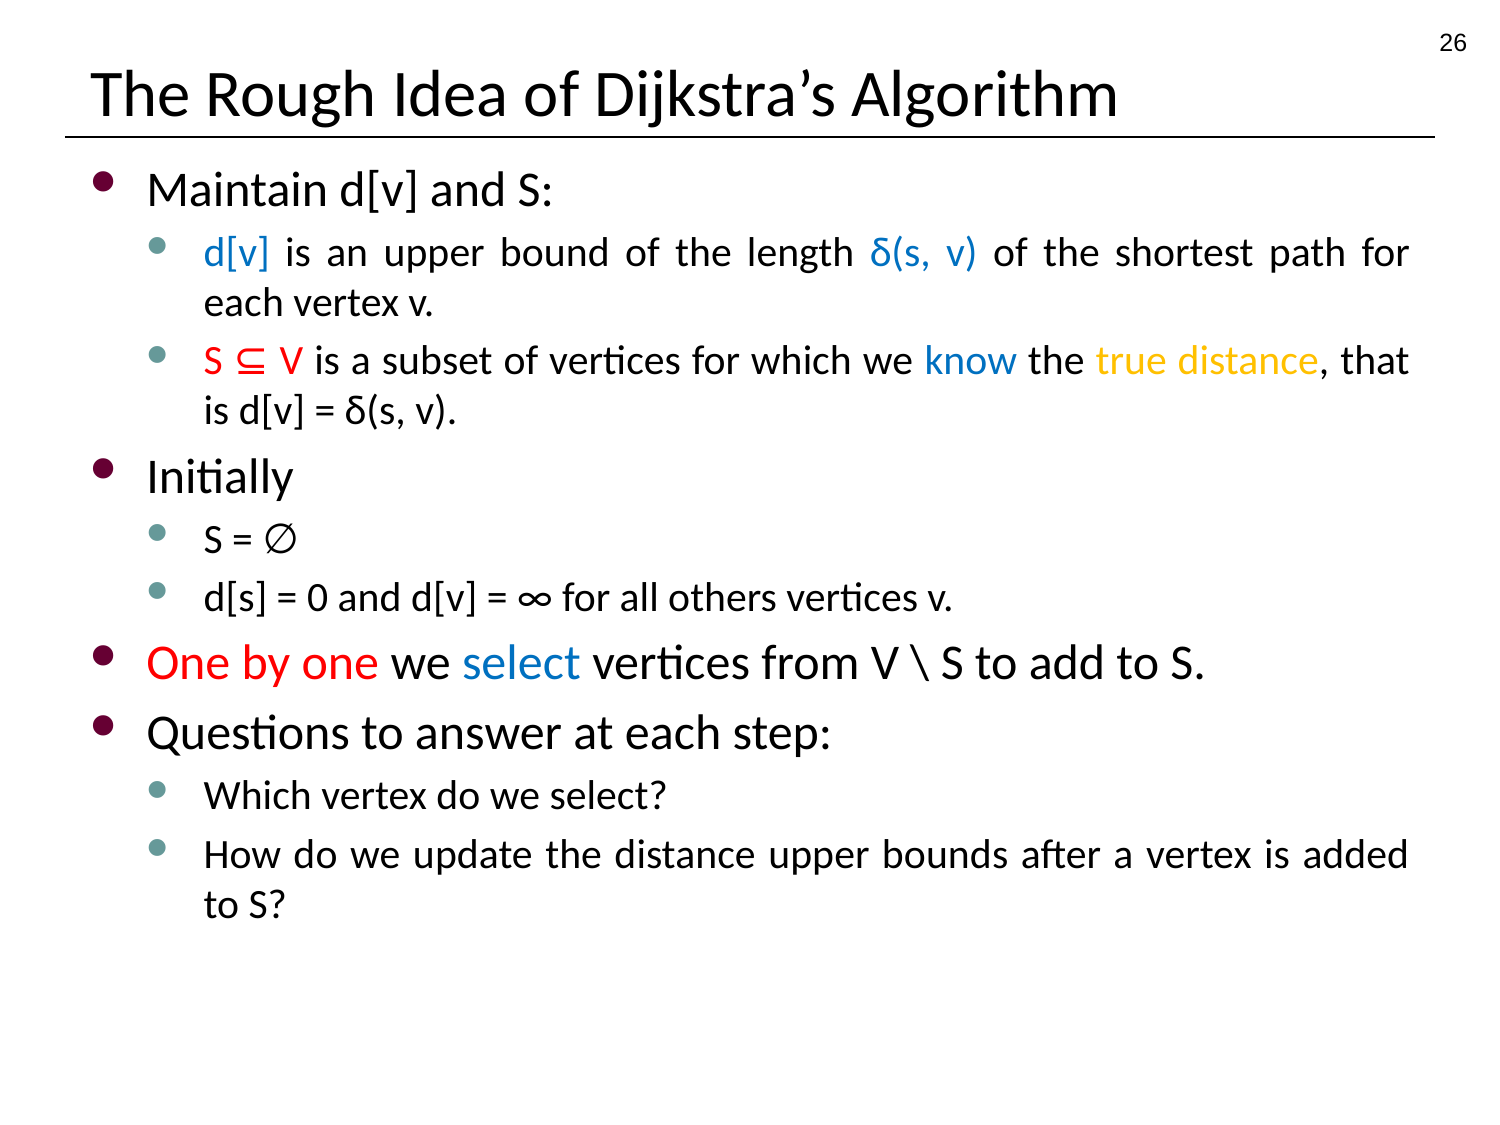

26
# The Rough Idea of Dijkstra’s Algorithm
Maintain d[v] and S:
d[v] is an upper bound of the length δ(s, v) of the shortest path for each vertex v.
S ⊆ V is a subset of vertices for which we know the true distance, that is d[v] = δ(s, v).
Initially
S = ∅
d[s] = 0 and d[v] = ∞ for all others vertices v.
One by one we select vertices from V \ S to add to S.
Questions to answer at each step:
Which vertex do we select?
How do we update the distance upper bounds after a vertex is added to S?